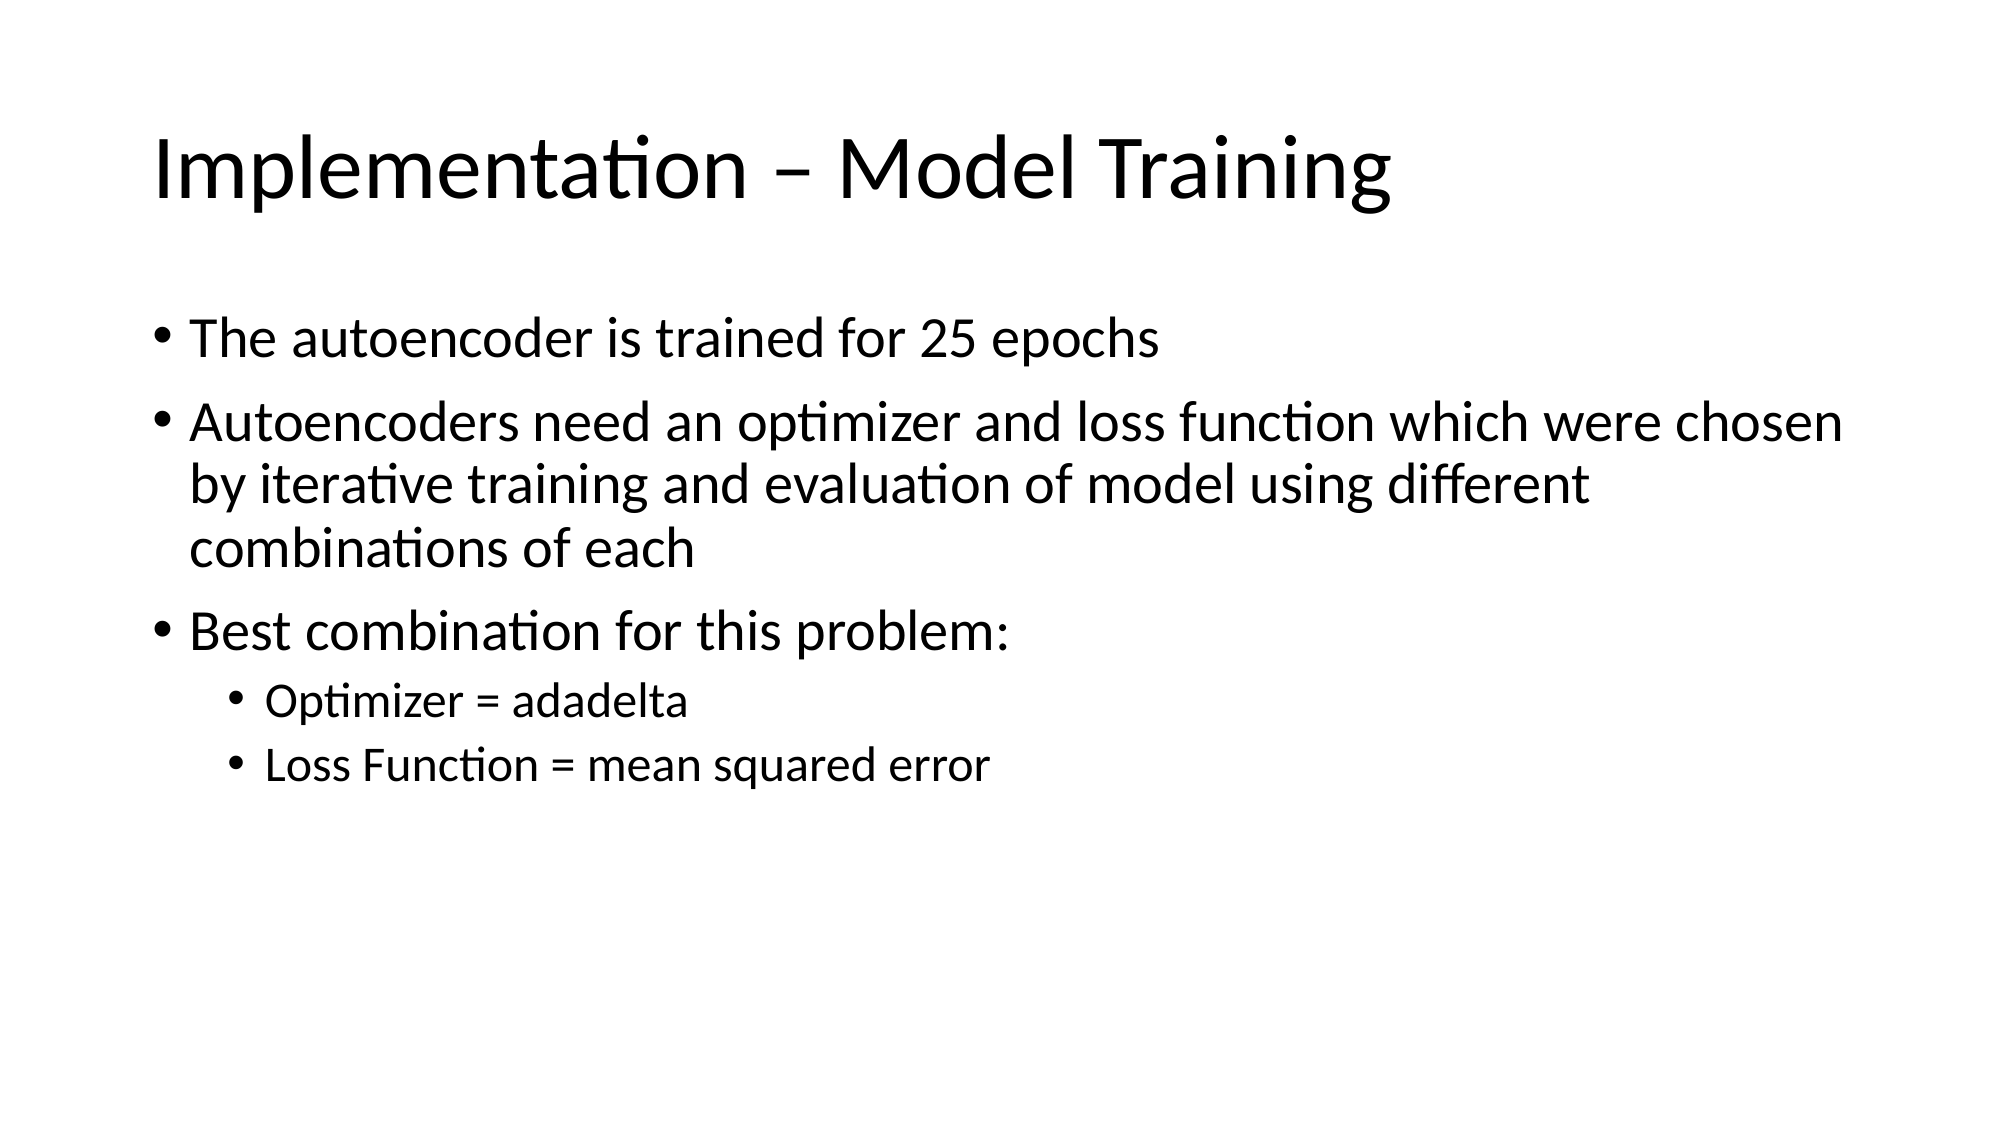

# Implementation – Model Training
The autoencoder is trained for 25 epochs
Autoencoders need an optimizer and loss function which were chosen by iterative training and evaluation of model using different combinations of each
Best combination for this problem:
Optimizer = adadelta
Loss Function = mean squared error